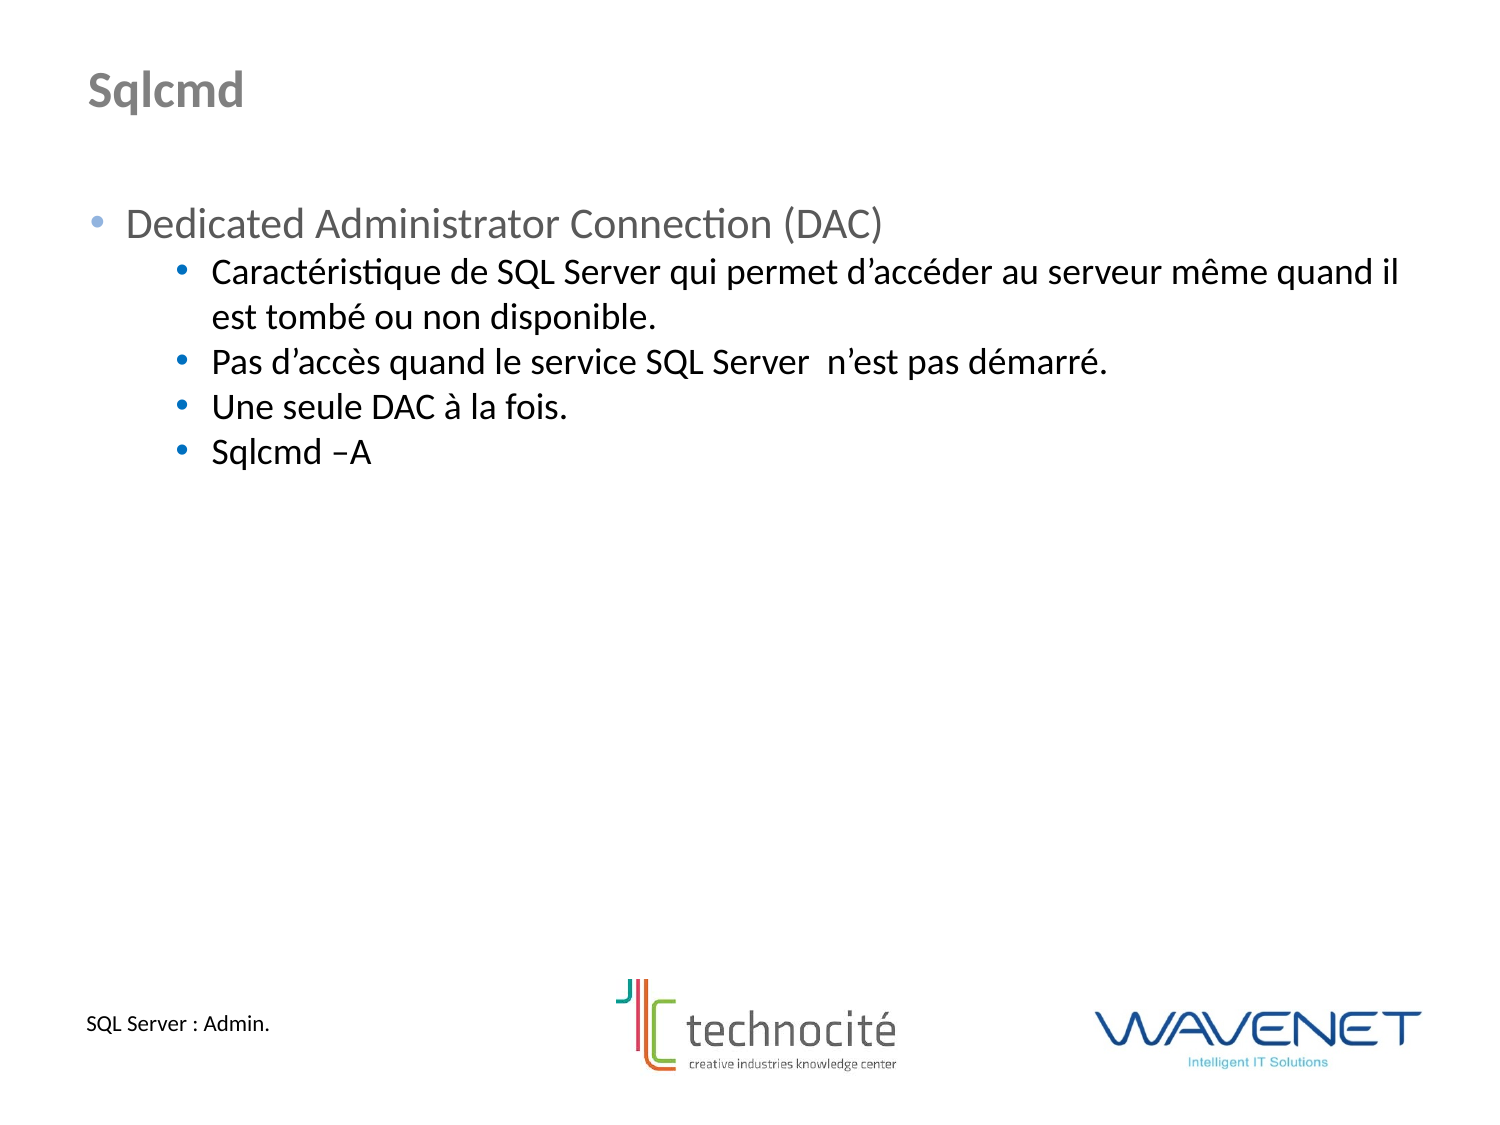

Sqlcmd
Dedicated Administrator Connection (DAC)
Caractéristique de SQL Server qui permet d’accéder au serveur même quand il est tombé ou non disponible.
Pas d’accès quand le service SQL Server  n’est pas démarré.
Une seule DAC à la fois.
Sqlcmd –A

SQL Server : Admin.